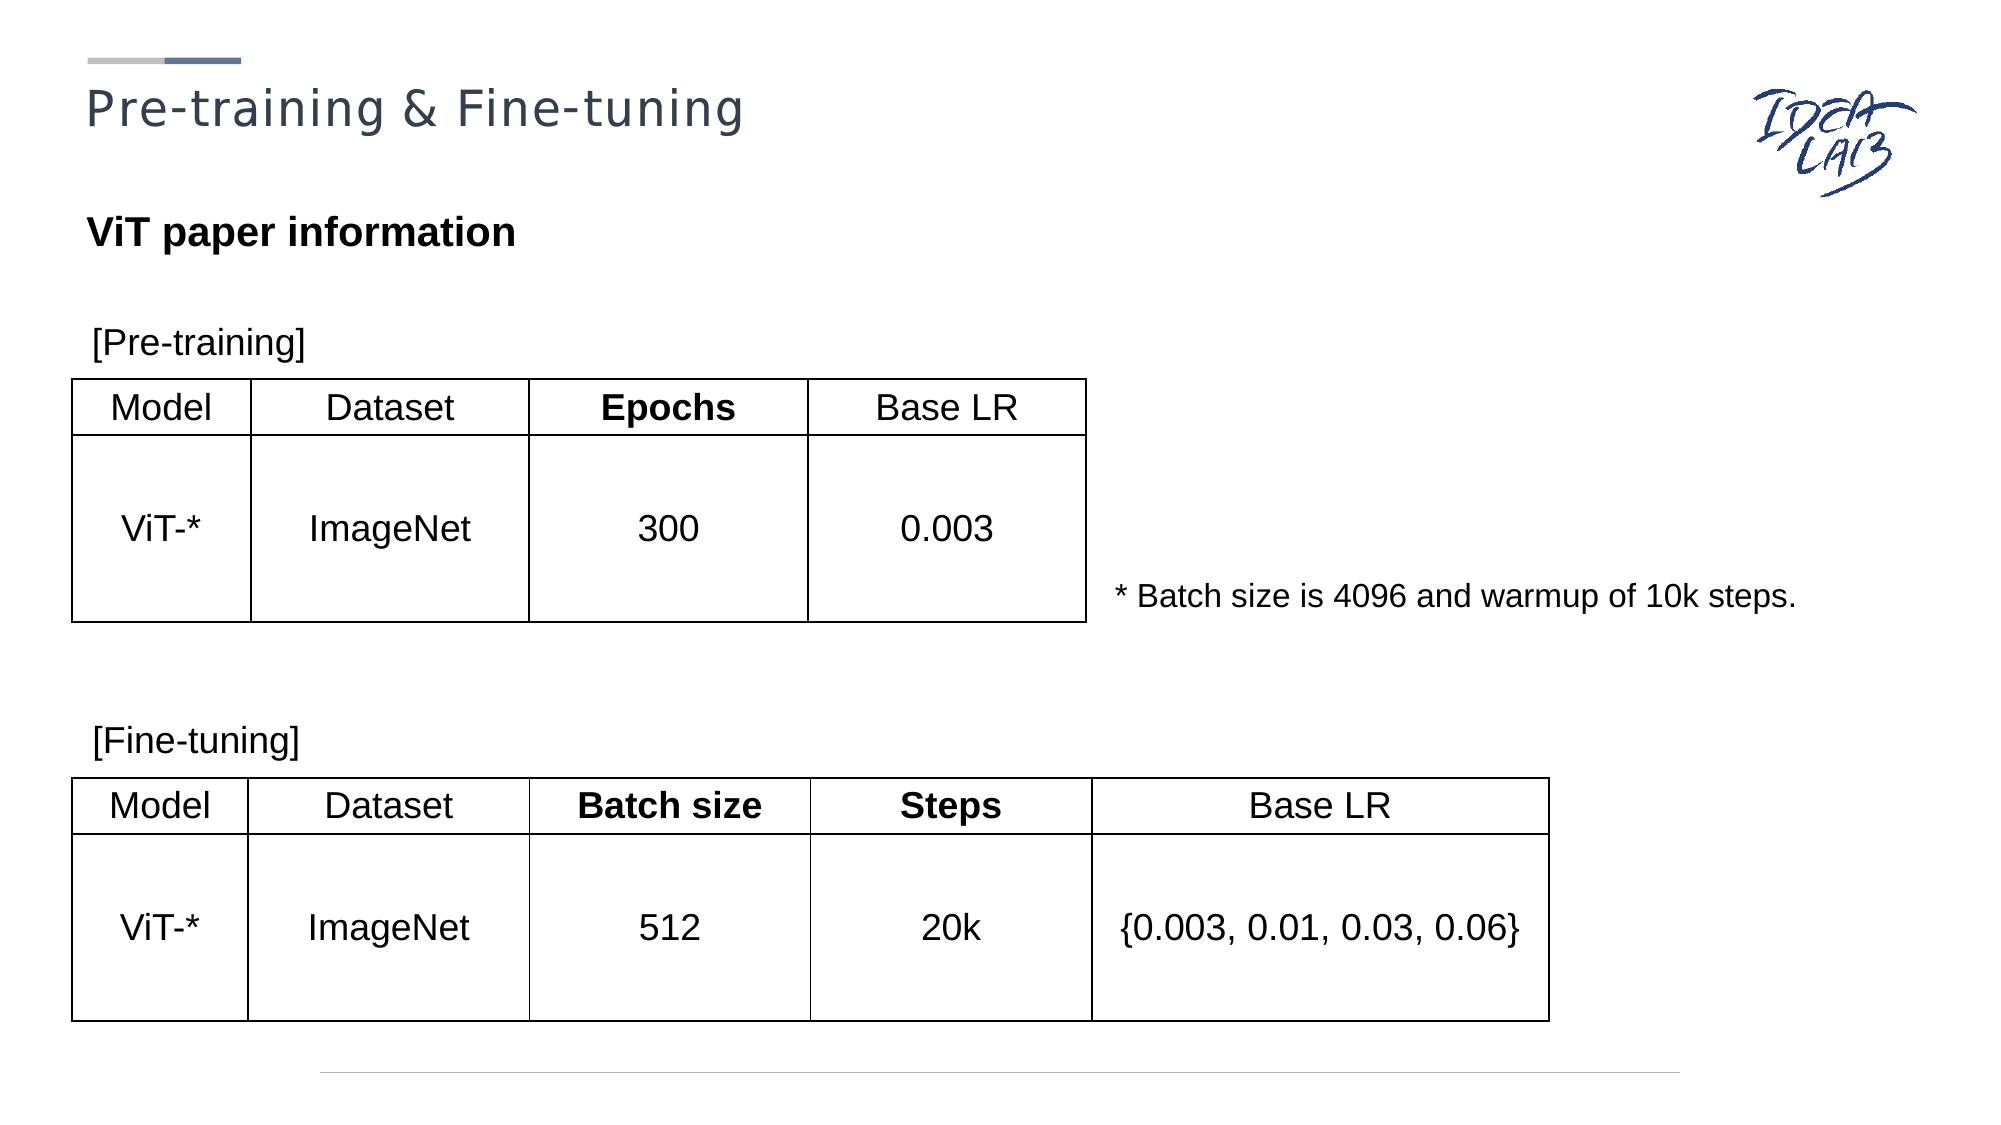

Pre-training & Fine-tuning
ViT paper information

[Pre-training]
| Model | Dataset | Epochs | Base LR |
| --- | --- | --- | --- |
| ViT-\* | ImageNet | 300 | 0.003 |
* Batch size is 4096 and warmup of 10k steps.
[Fine-tuning]
| Model | Dataset | Batch size | Steps | Base LR |
| --- | --- | --- | --- | --- |
| ViT-\* | ImageNet | 512 | 20k | {0.003, 0.01, 0.03, 0.06} |